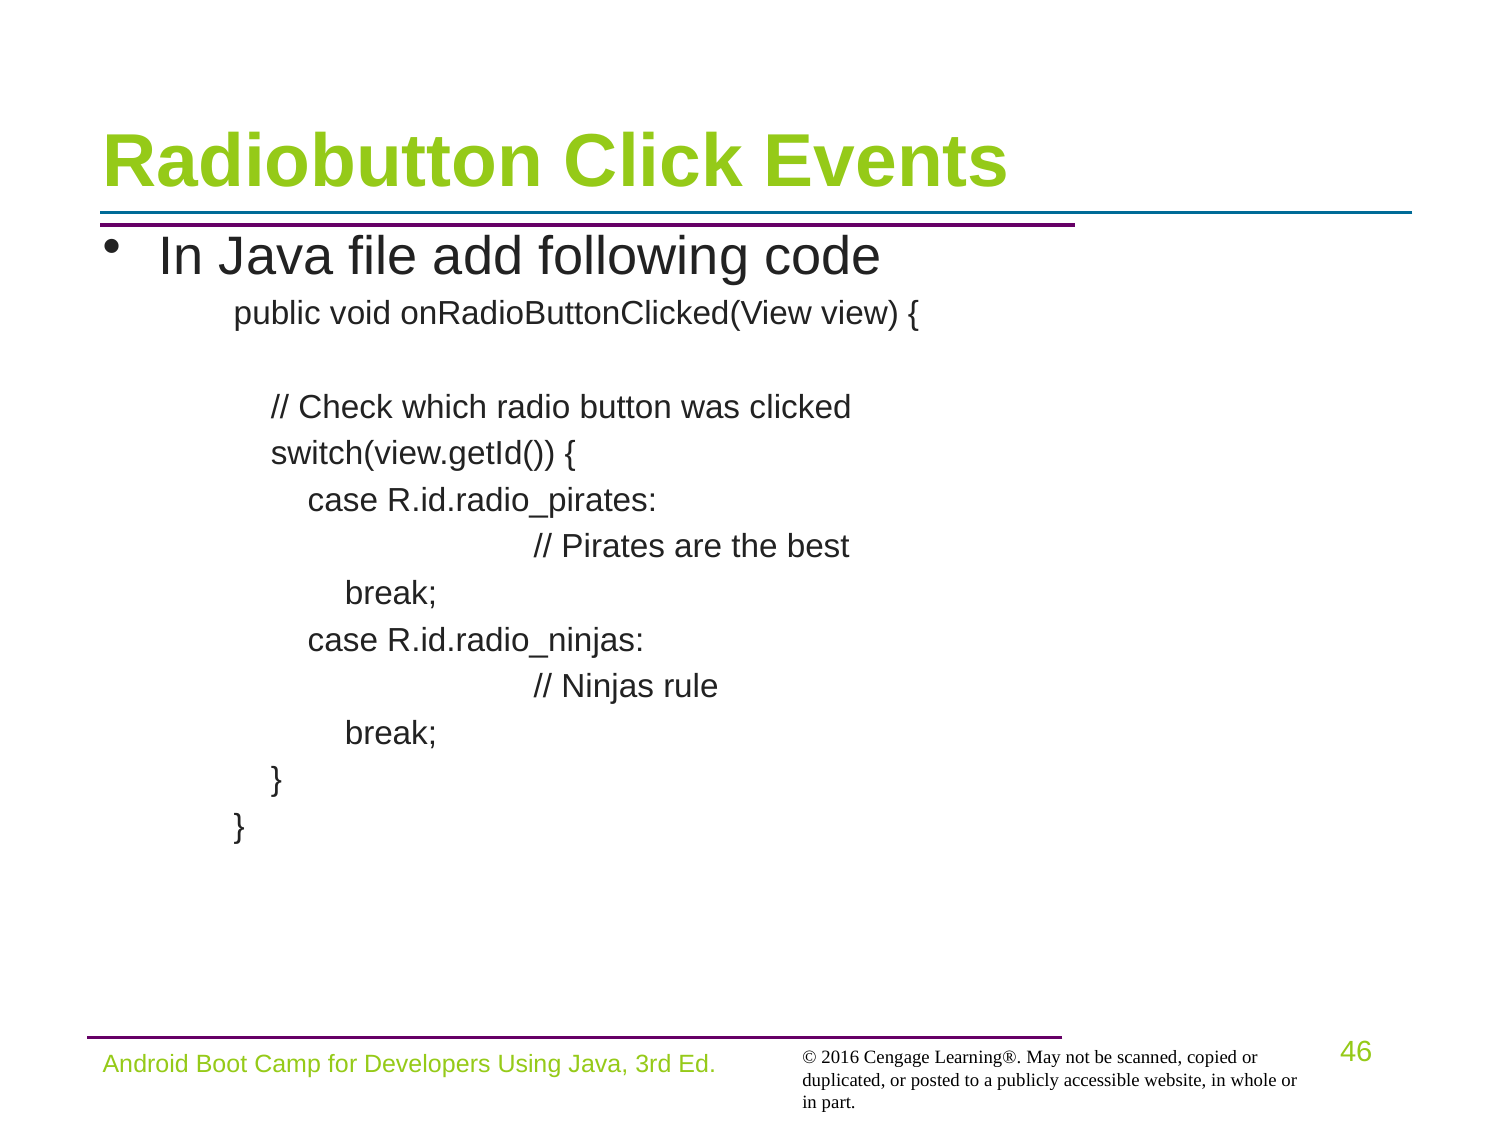

# Radiobutton Click Events
In Java file add following code
public void onRadioButtonClicked(View view) {

    // Check which radio button was clicked
    switch(view.getId()) {
        case R.id.radio_pirates:
		// Pirates are the best
            break;
        case R.id.radio_ninjas:
		// Ninjas rule
            break;
    }
}
Android Boot Camp for Developers Using Java, 3rd Ed.
46